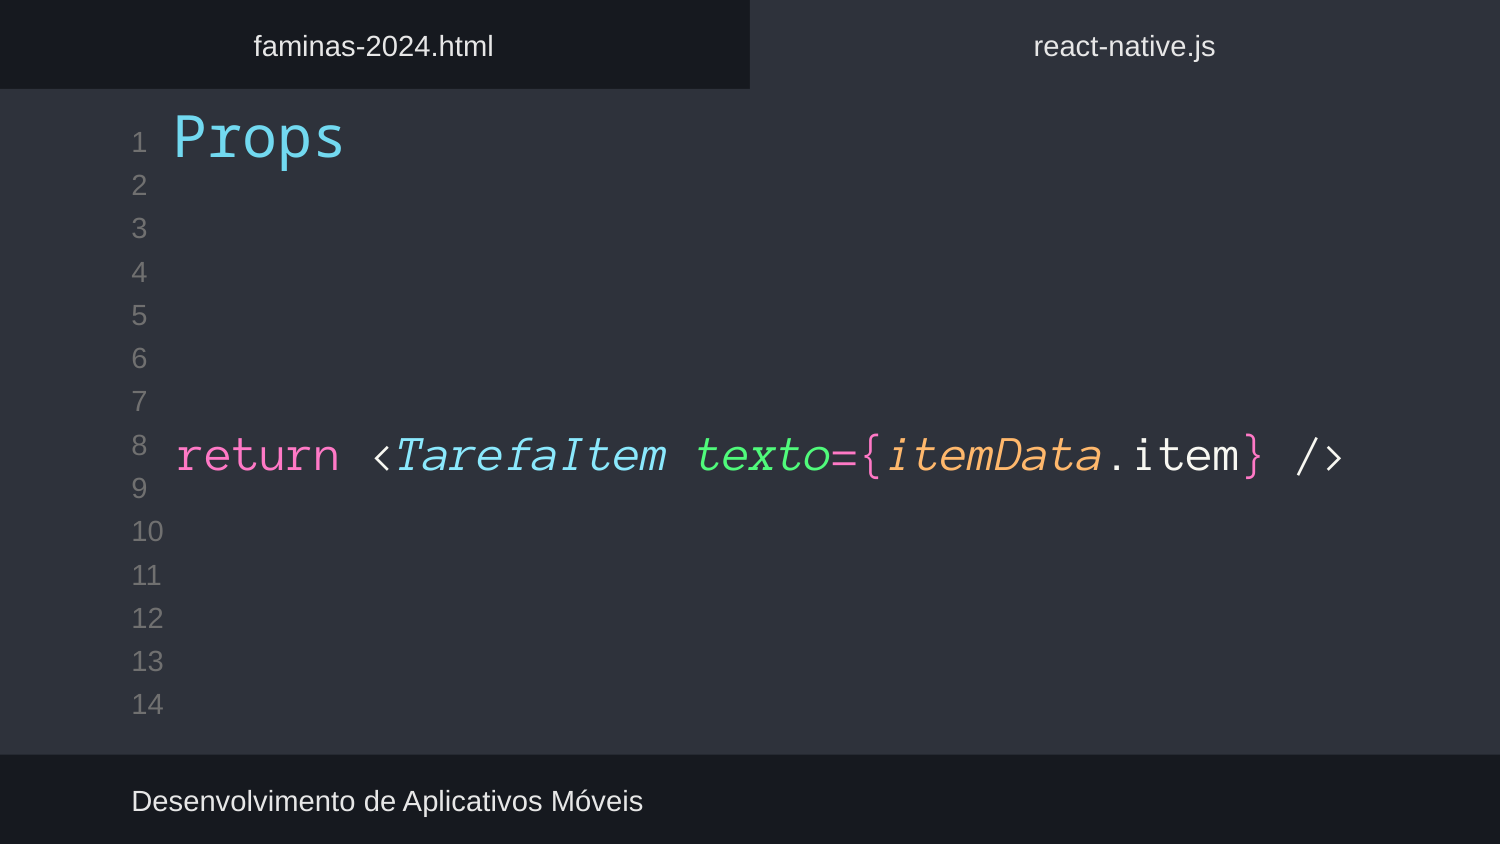

faminas-2024.html
react-native.js
Props
return <TarefaItem texto={itemData.item} />
Desenvolvimento de Aplicativos Móveis